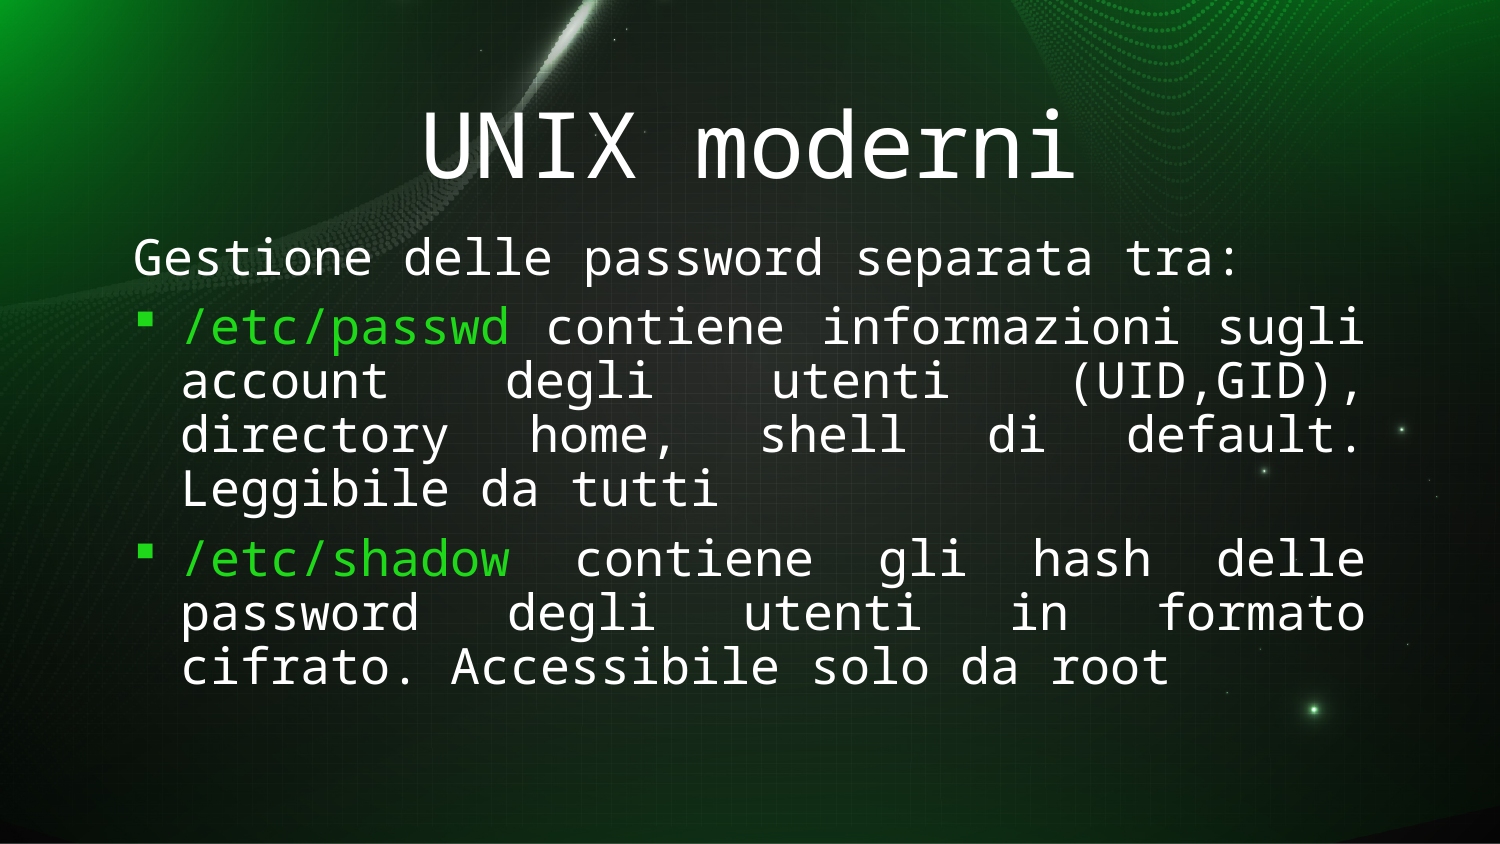

# UNIX moderni
Gestione delle password separata tra:
/etc/passwd contiene informazioni sugli account degli utenti (UID,GID), directory home, shell di default. Leggibile da tutti
/etc/shadow contiene gli hash delle password degli utenti in formato cifrato. Accessibile solo da root